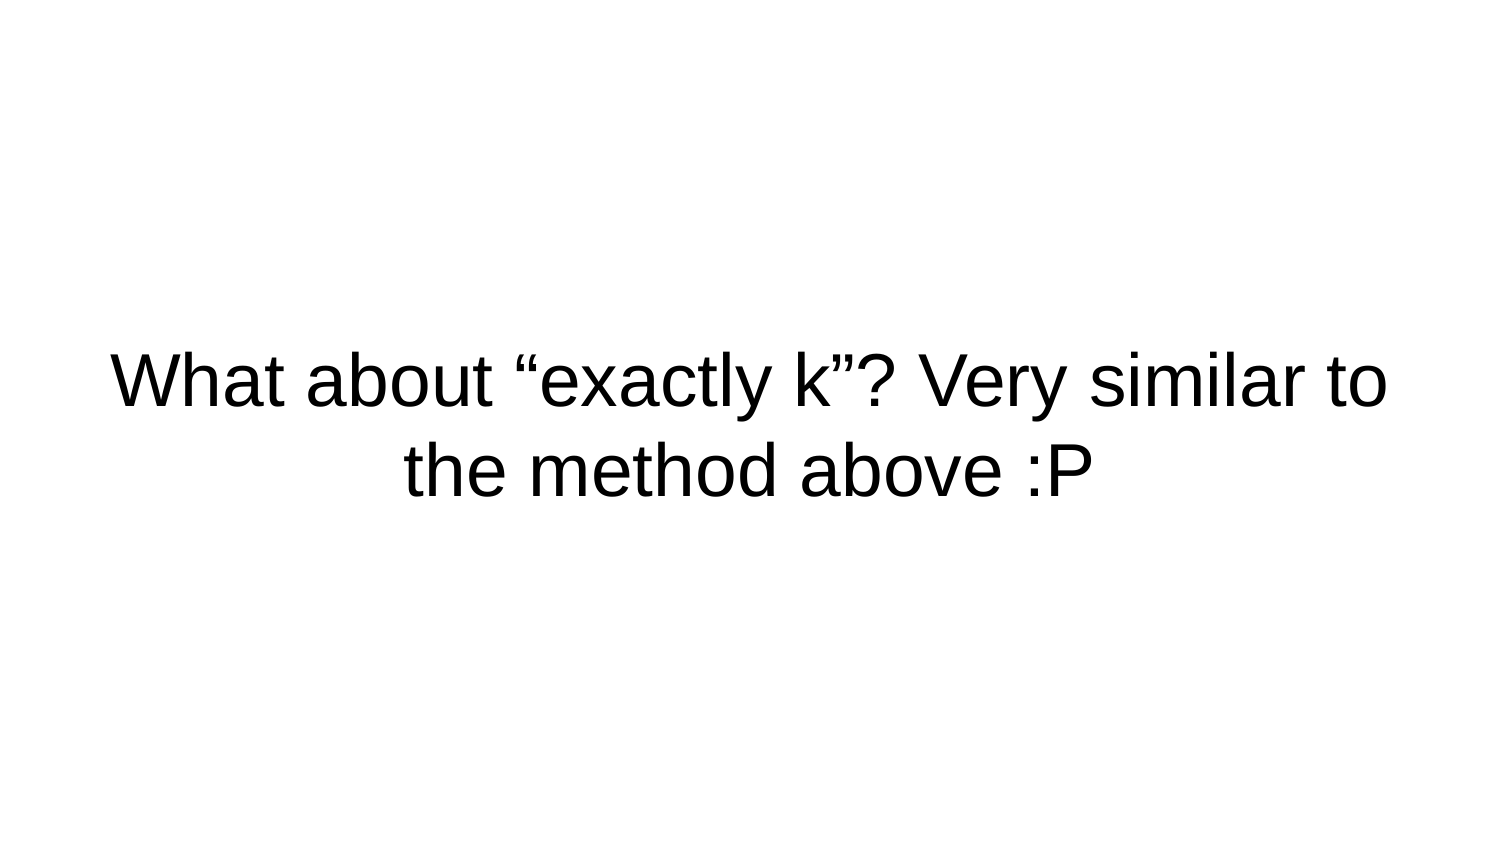

# What about “exactly k”? Very similar to the method above :P